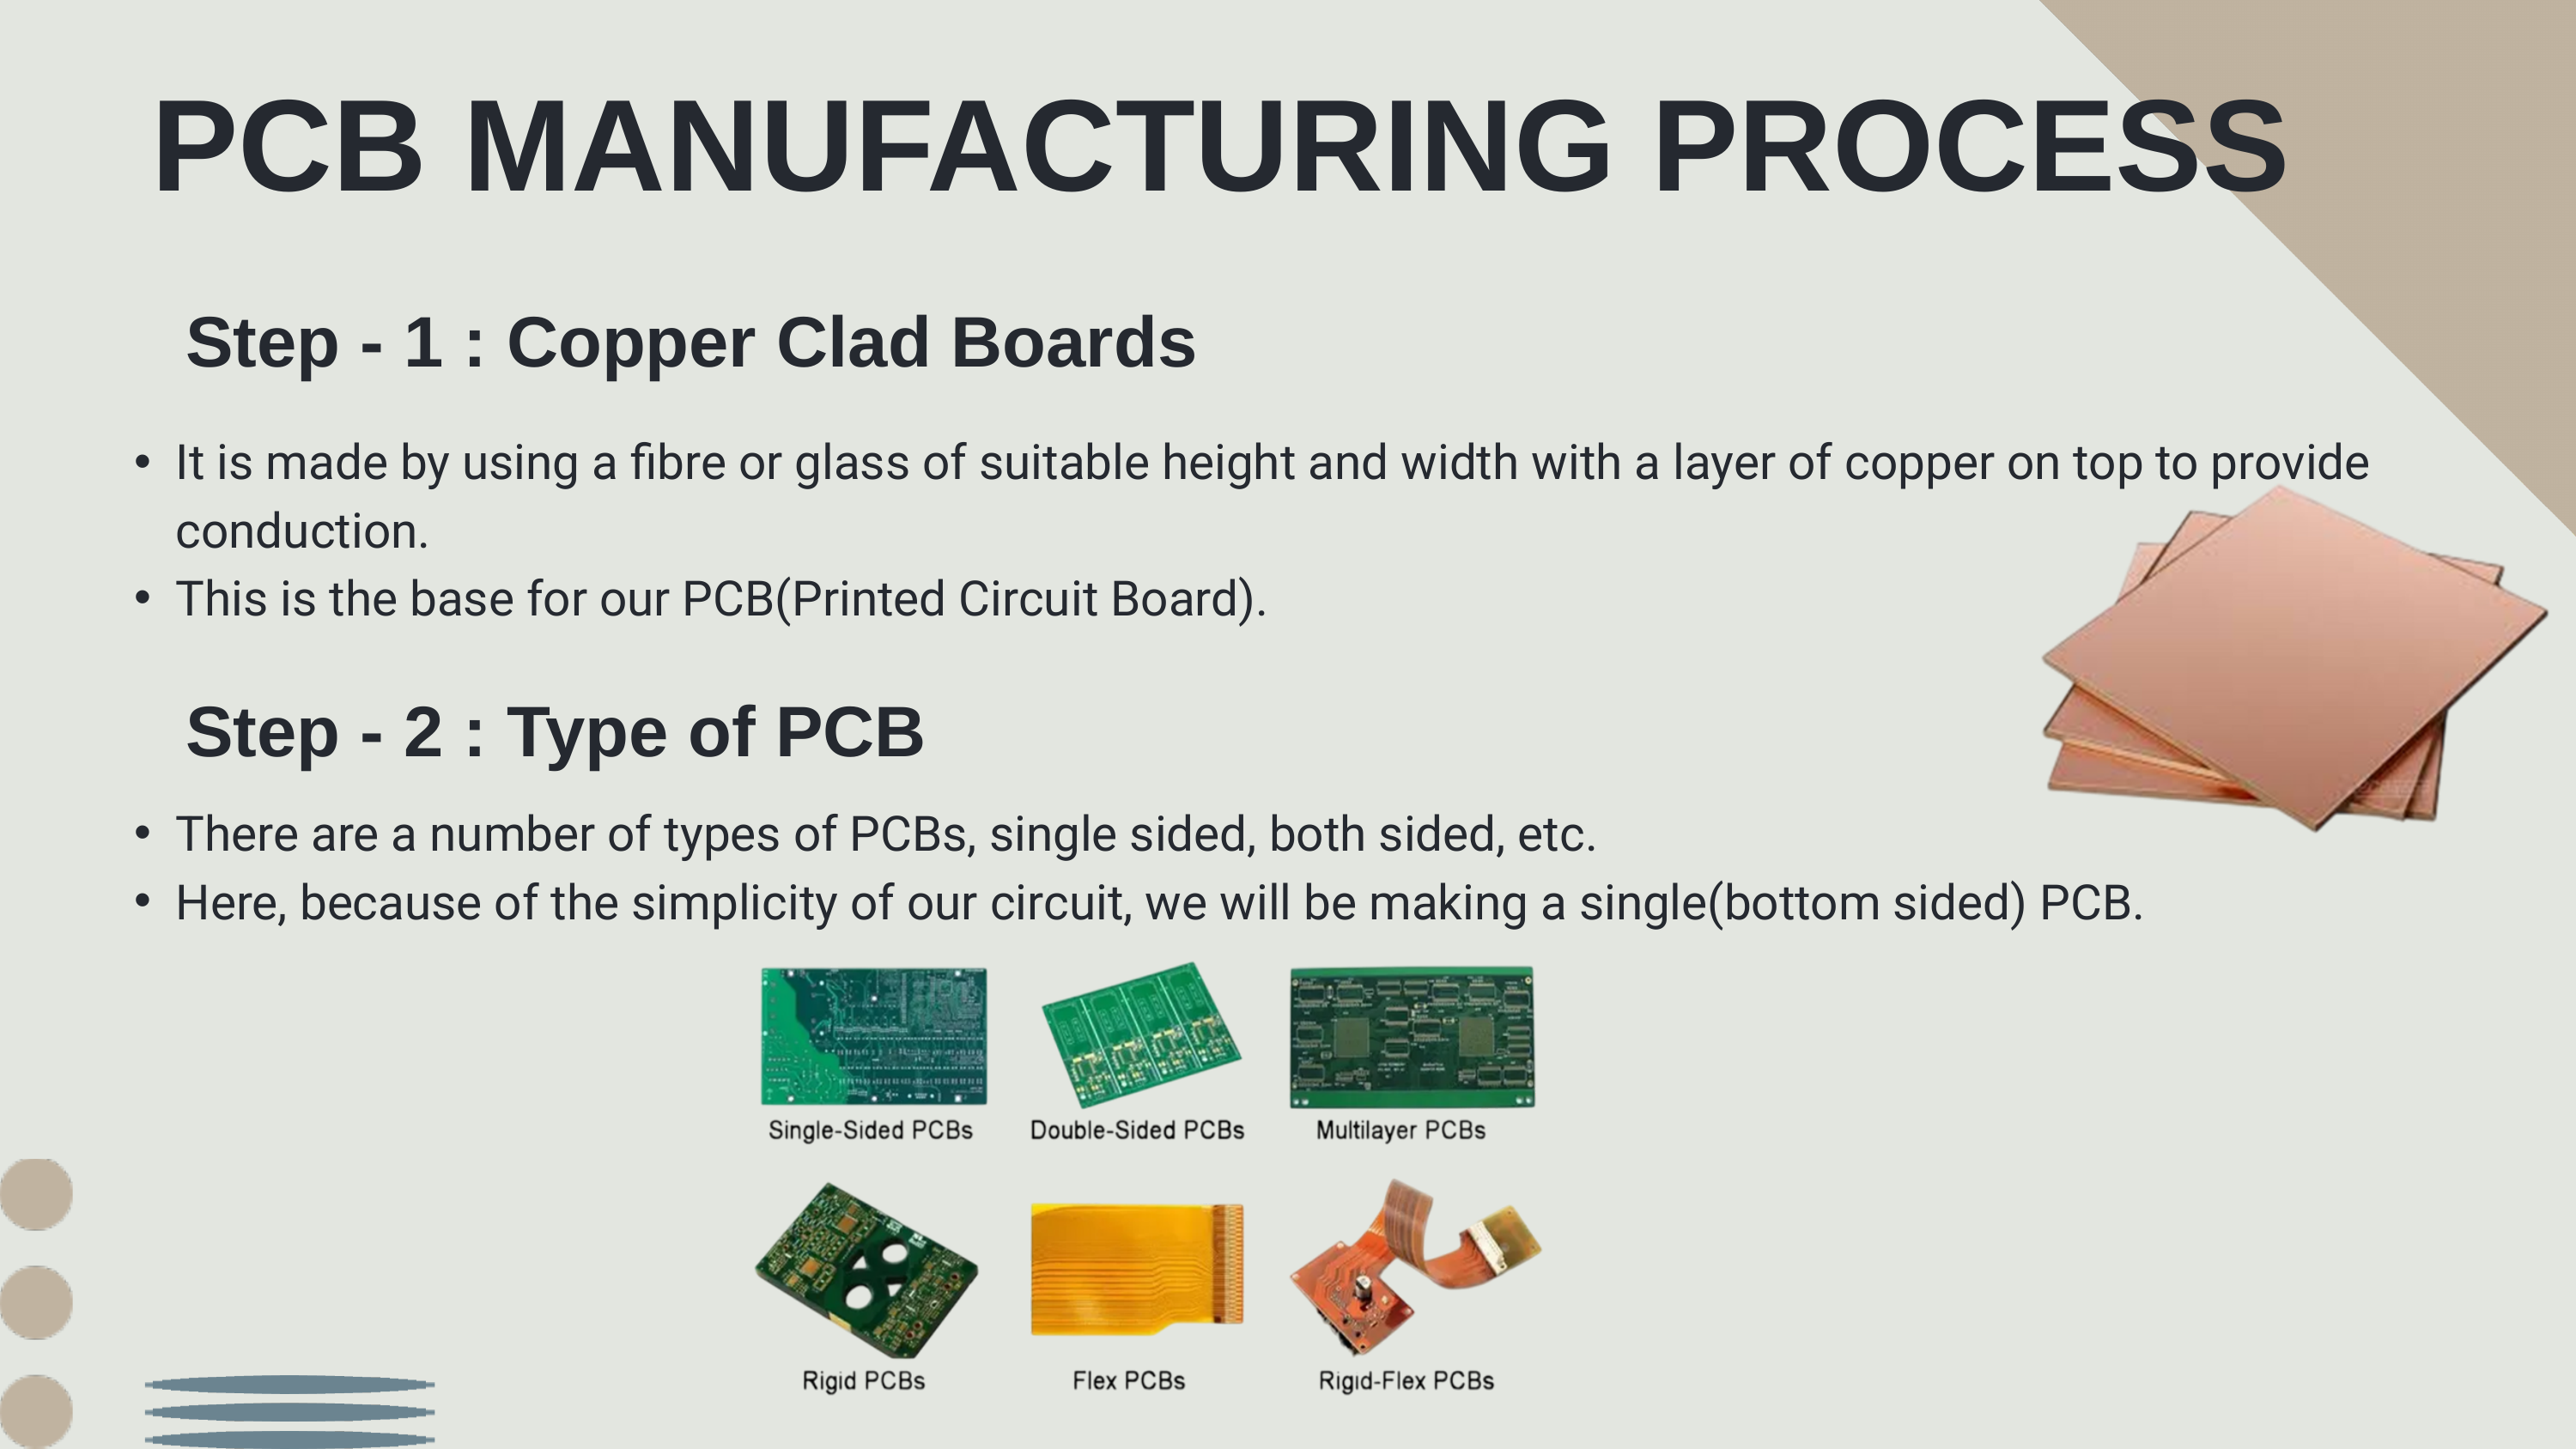

PCB MANUFACTURING PROCESS

Step - 1 : Copper Clad Boards
It is made by using a fibre or glass of suitable height and width with a layer of copper on top to provide conduction.
This is the base for our PCB(Printed Circuit Board).

Step - 2 : Type of PCB
There are a number of types of PCBs, single sided, both sided, etc.
Here, because of the simplicity of our circuit, we will be making a single(bottom sided) PCB.